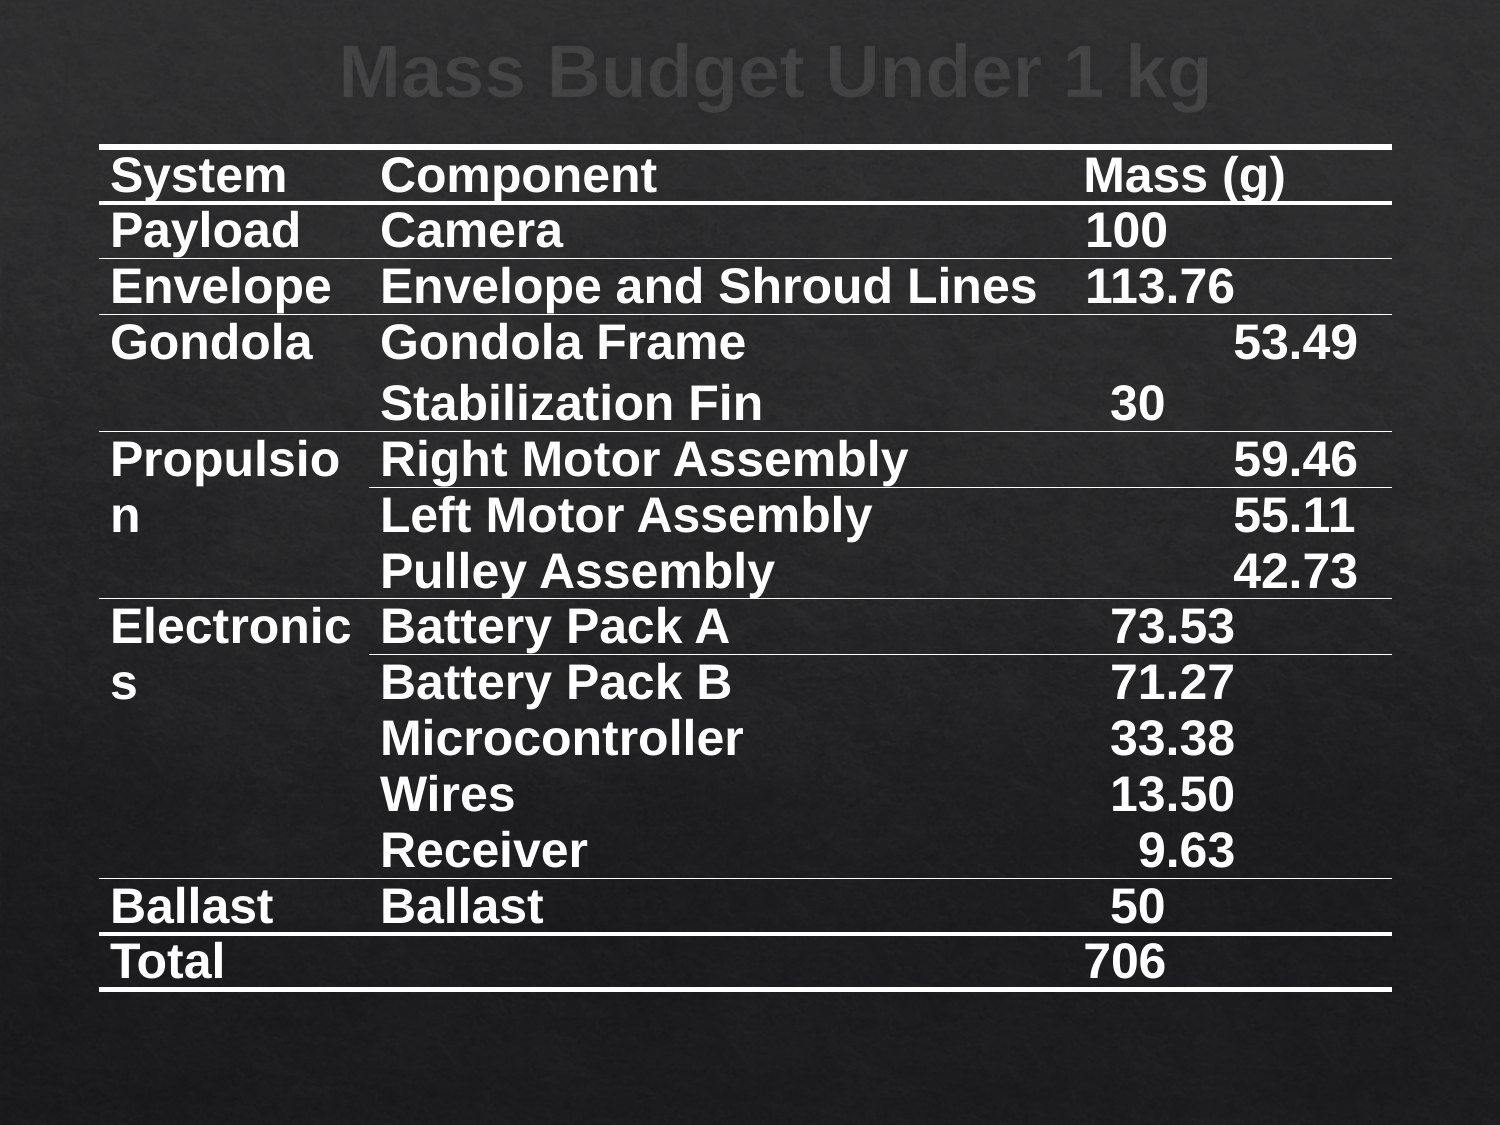

# Mass Budget Under 1 kg
| System | Component | Mass (g) |
| --- | --- | --- |
| Payload | Camera | 100 |
| Envelope | Envelope and Shroud Lines | 113.76 |
| Gondola | Gondola Frame | 53.49 |
|  | Stabilization Fin | 30 |
| Propulsion | Right Motor Assembly | 59.46 |
|  | Left Motor Assembly | 55.11 |
|  | Pulley Assembly | 42.73 |
| Electronics | Battery Pack A | 73.53 |
|  | Battery Pack B | 71.27 |
|  | Microcontroller | 33.38 |
|  | Wires | 13.50 |
|  | Receiver | 9.63 |
| Ballast | Ballast | 50 |
| Total |  | 706 |